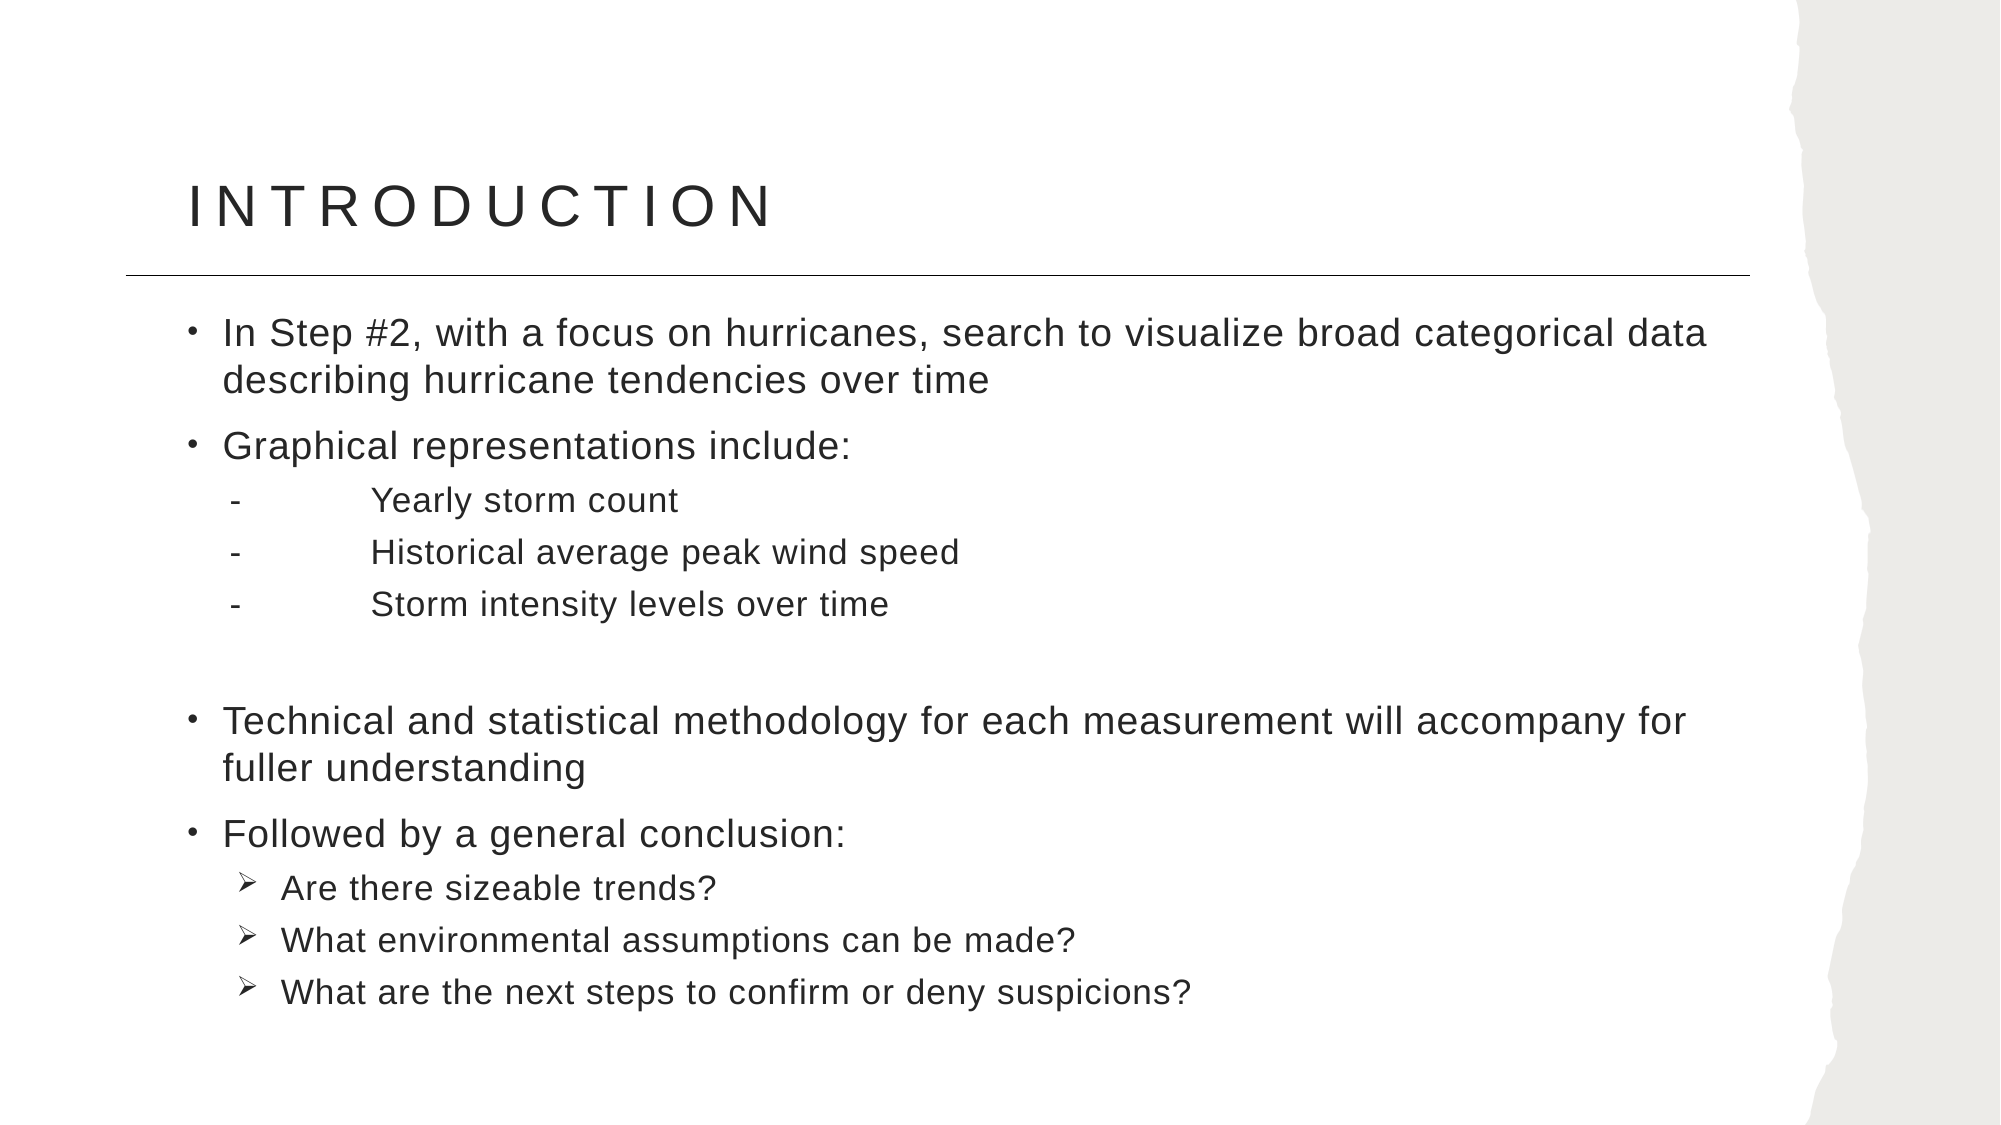

# Introduction
In Step #2, with a focus on hurricanes, search to visualize broad categorical data describing hurricane tendencies over time
Graphical representations include:
-	Yearly storm count
-	Historical average peak wind speed
-	Storm intensity levels over time

Technical and statistical methodology for each measurement will accompany for fuller understanding
Followed by a general conclusion:
Are there sizeable trends?
What environmental assumptions can be made?
What are the next steps to confirm or deny suspicions?